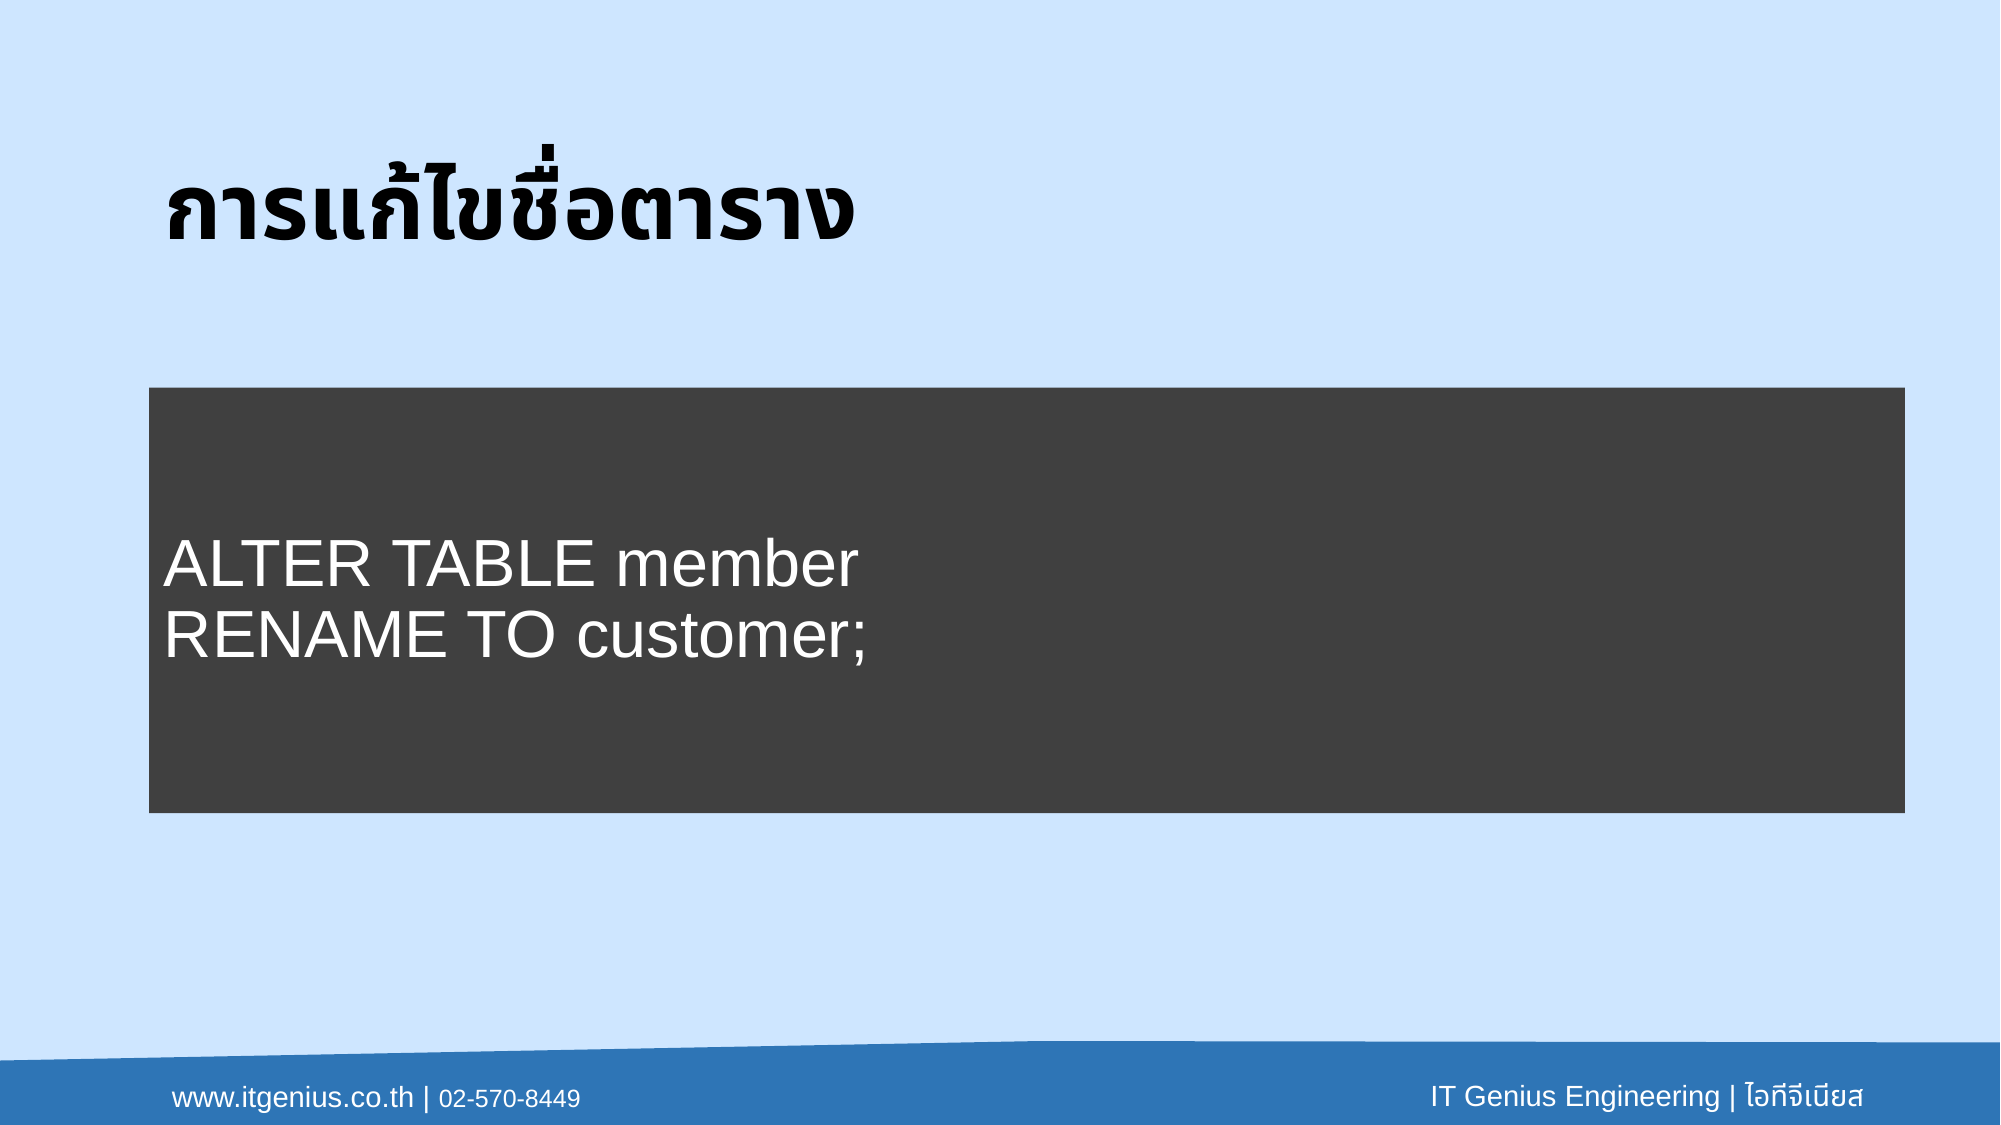

# การแก้ไขชื่อตาราง
ALTER TABLE member
RENAME TO customer;

IT Genius Engineering | ไอทีจีเนียส
www.itgenius.co.th | 02-570-8449